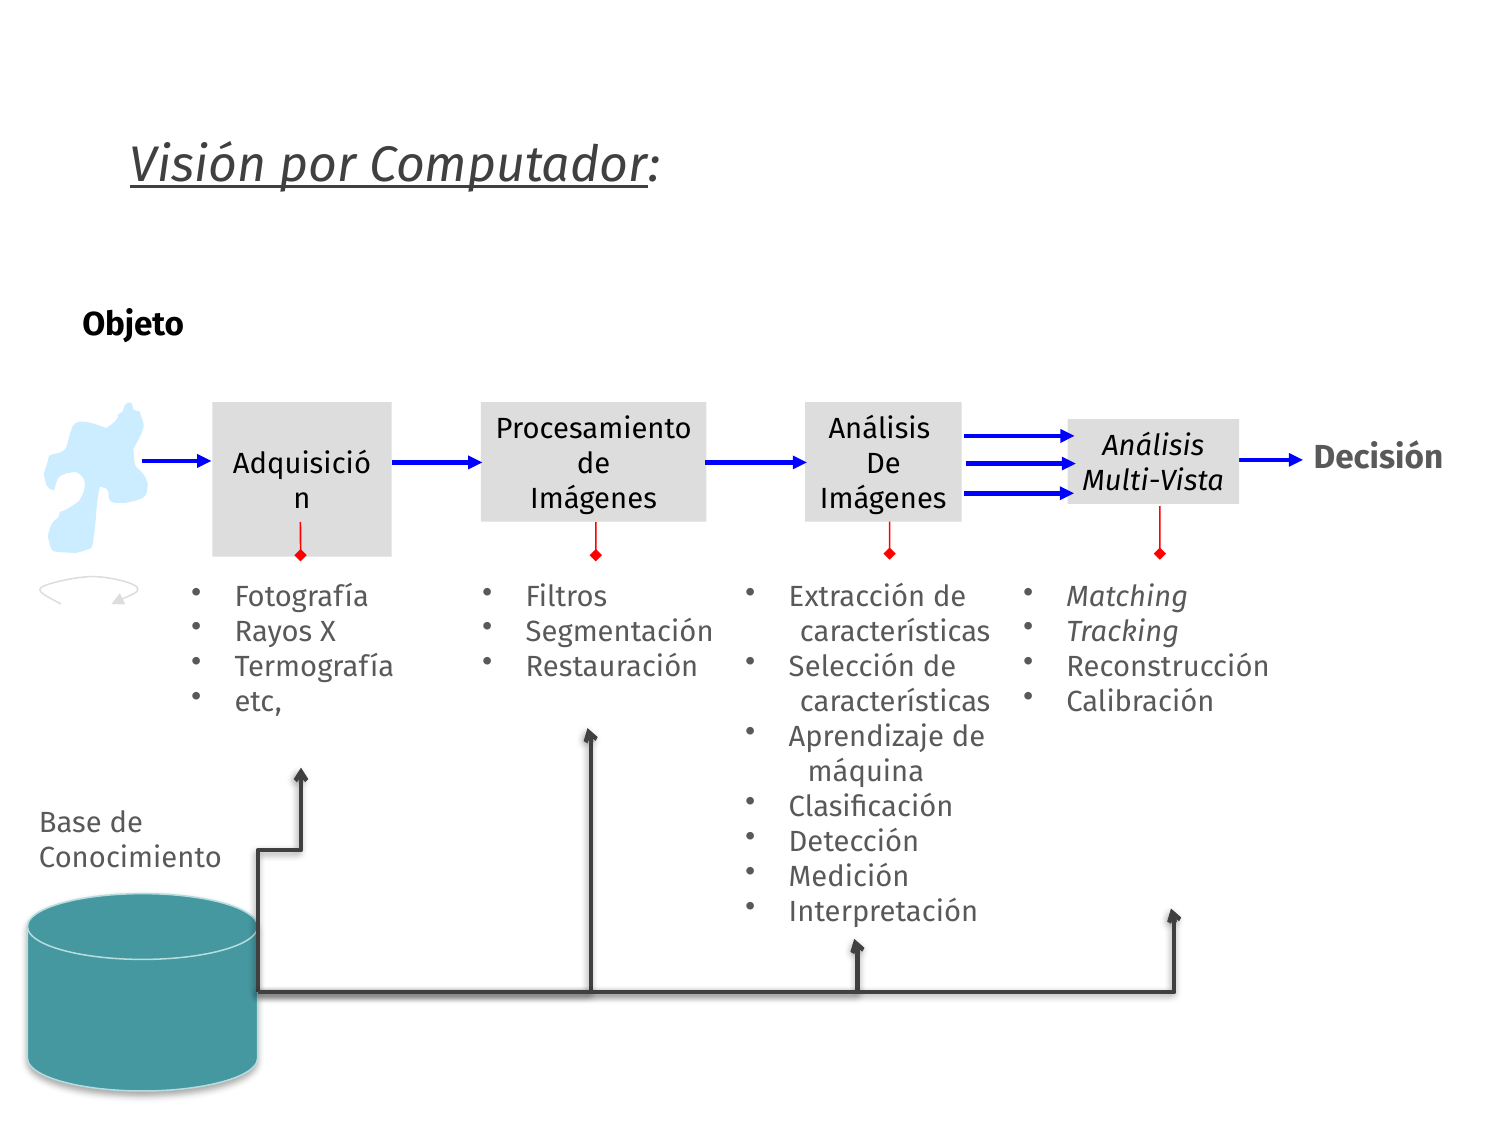

Visión por Computador:
Objeto

Adquisición

 Fotografía
 Rayos X
 Termografía
 etc,
Procesamiento
de
Imágenes

 Filtros
 Segmentación
 Restauración
Análisis
De
Imágenes

 Extracción de
       características
 Selección de
       características
 Aprendizaje de
        máquina
 Clasificación
 Detección
 Medición
 Interpretación
Análisis
Multi-Vista
Decisión

 Matching
 Tracking
 Reconstrucción
 Calibración

Base de
Conocimiento